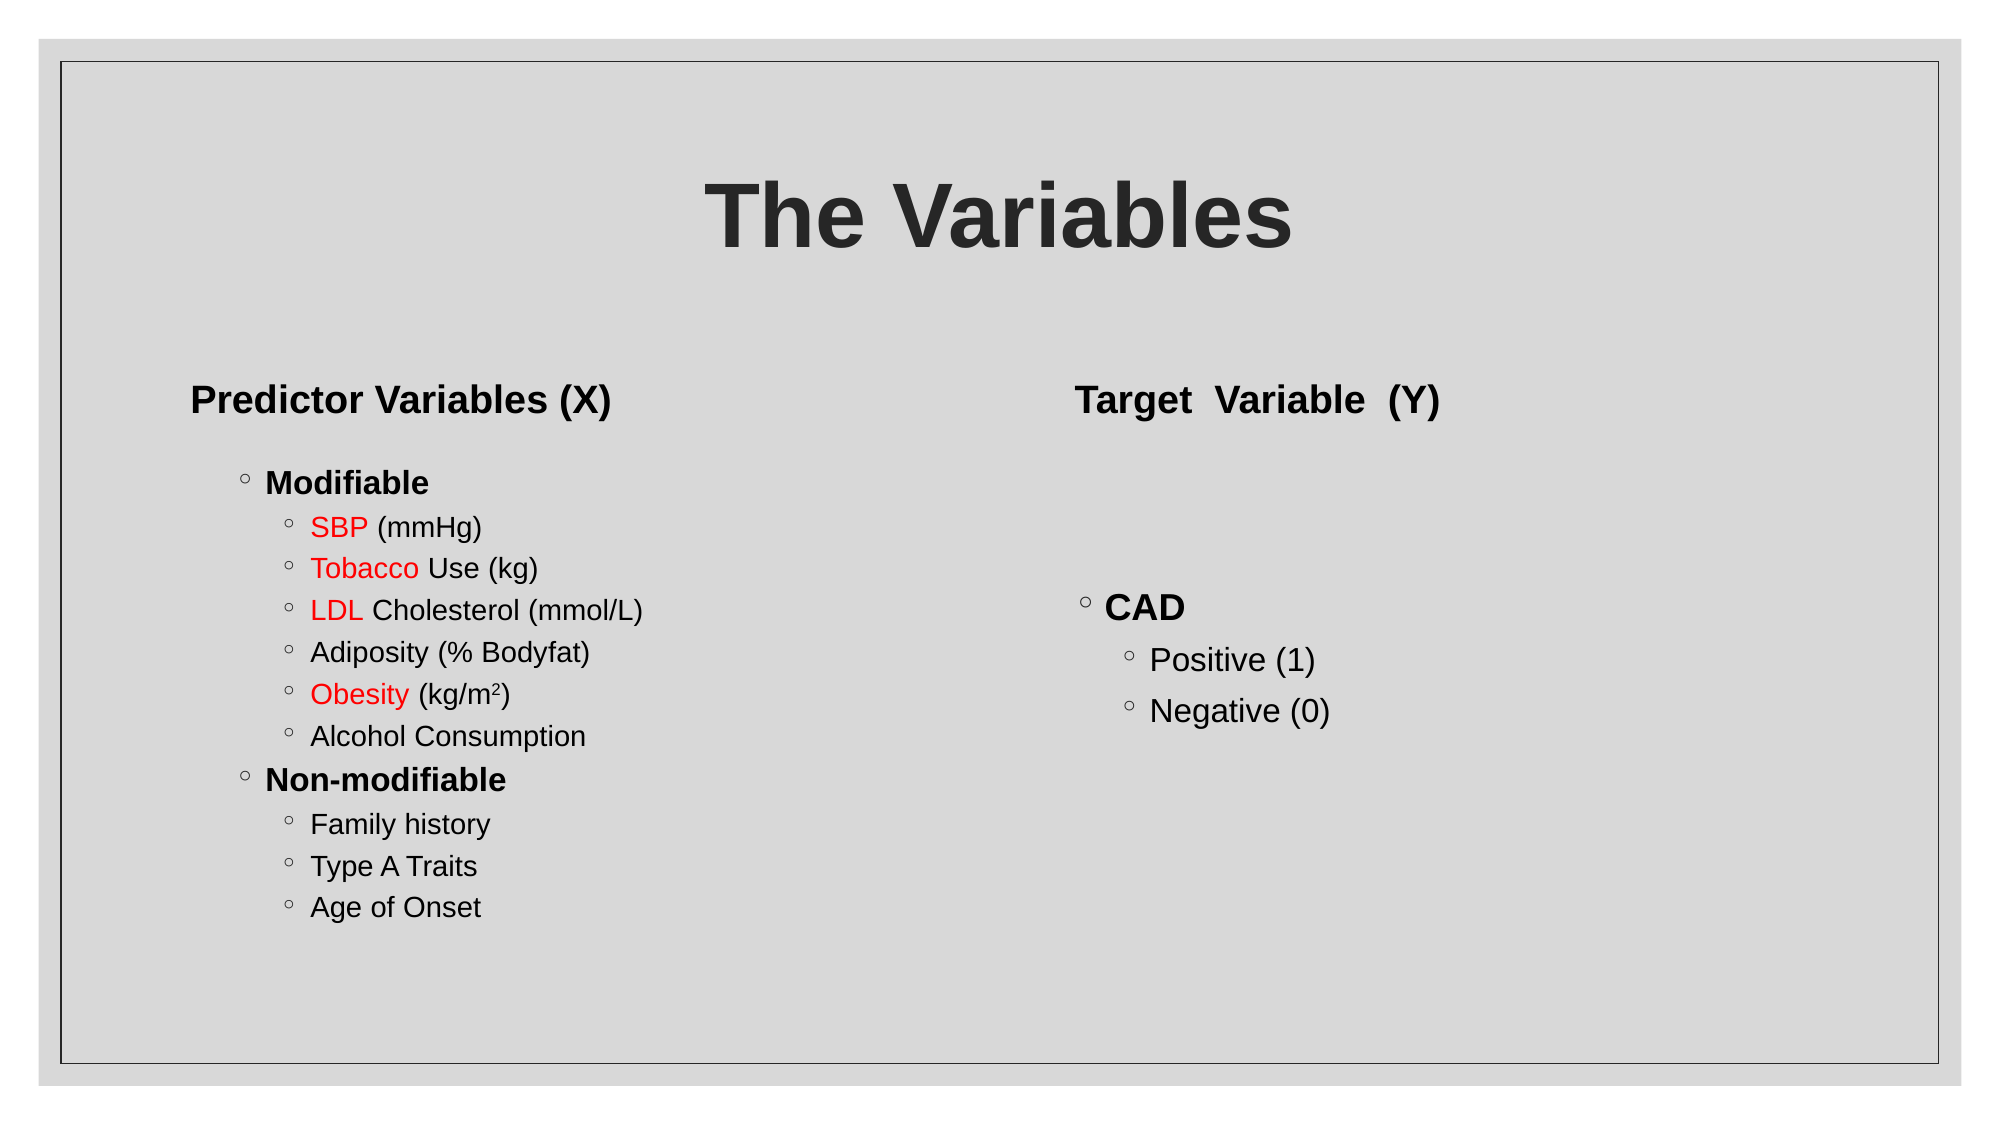

# The Variables
Predictor Variables (X)
Target  Variable  (Y)
Modifiable
SBP (mmHg)
Tobacco Use (kg)
LDL Cholesterol (mmol/L)
Adiposity (% Bodyfat)
Obesity (kg/m2)
Alcohol Consumption
Non-modifiable
Family history
Type A Traits
Age of Onset

CAD
Positive (1)
Negative (0)